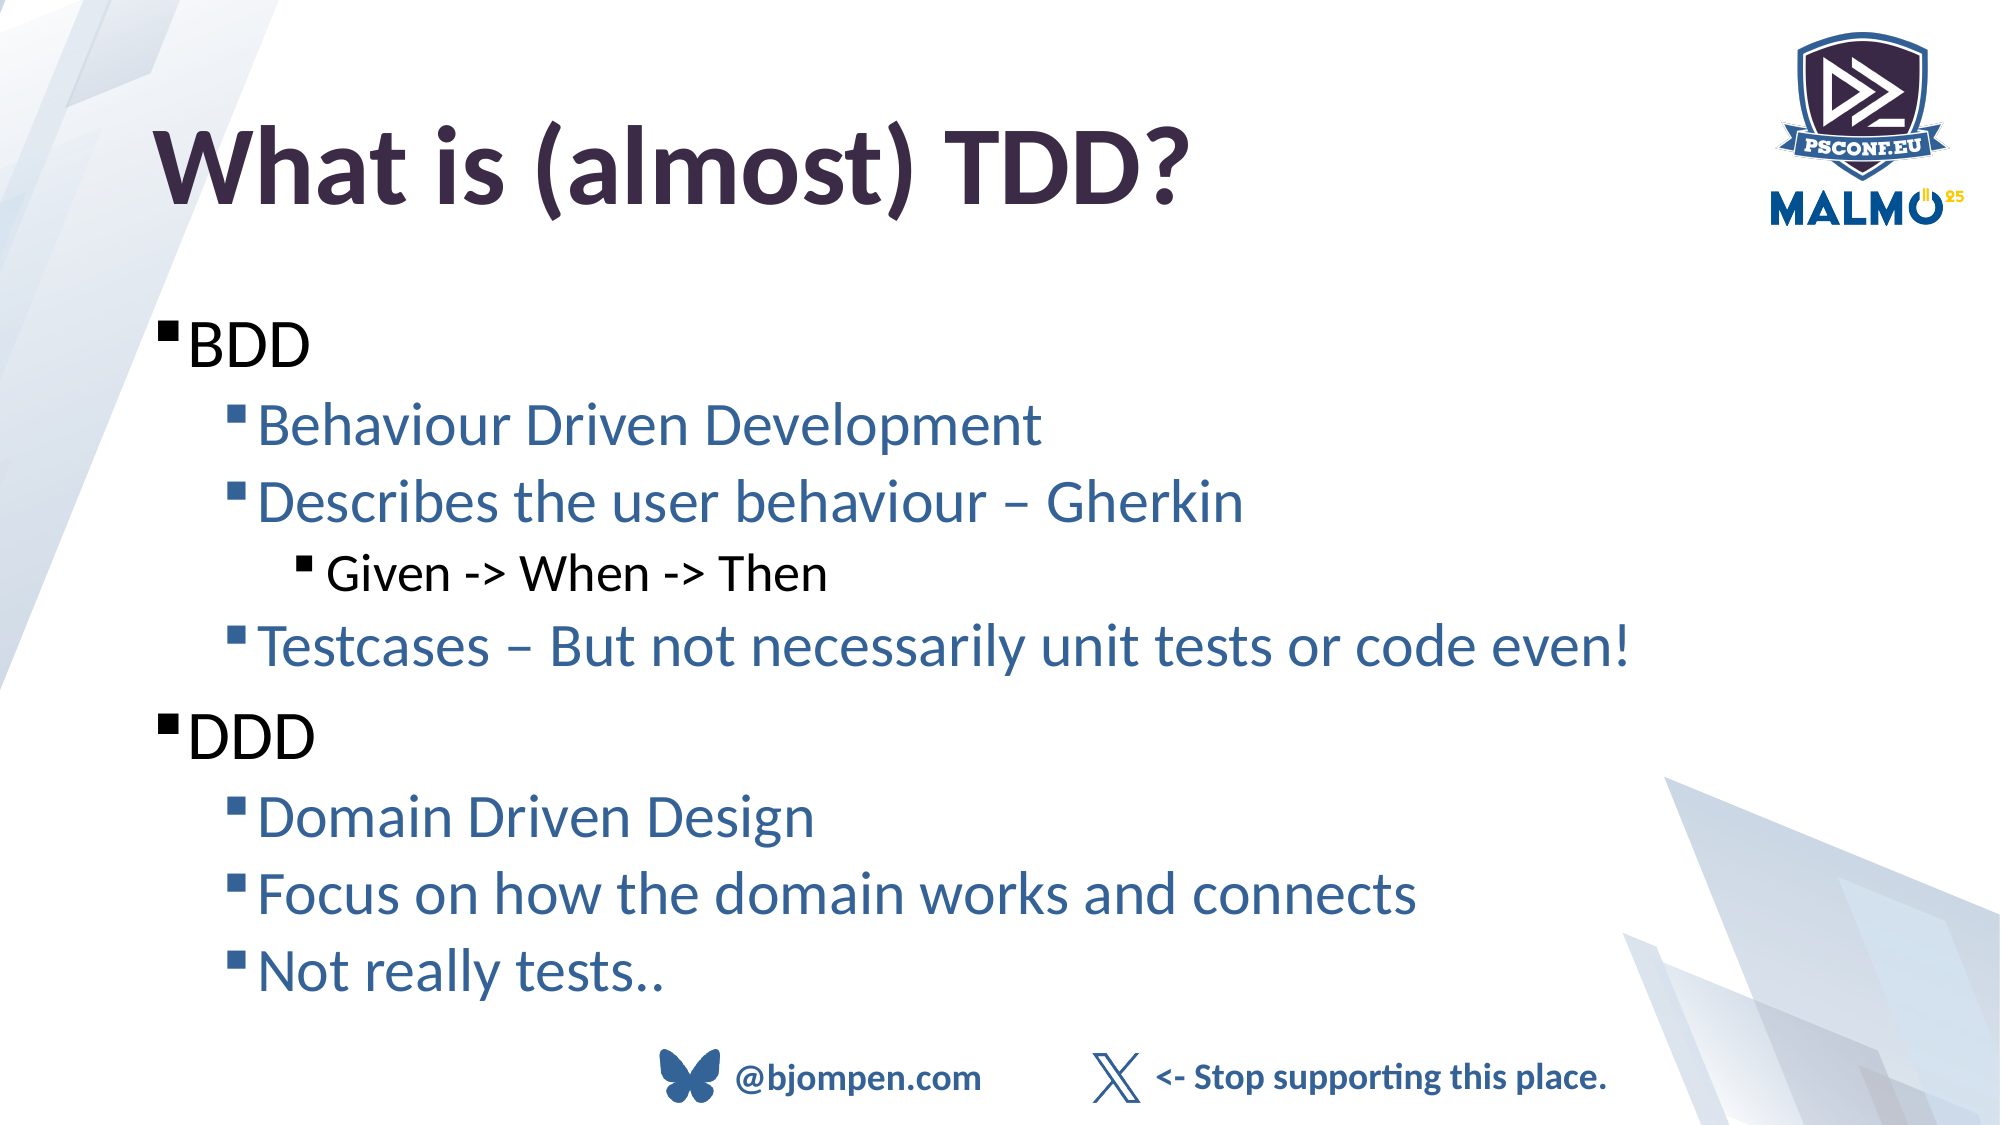

# What is (almost) TDD?
BDD
Behaviour Driven Development
Describes the user behaviour – Gherkin
Given -> When -> Then
Testcases – But not necessarily unit tests or code even!
DDD
Domain Driven Design
Focus on how the domain works and connects
Not really tests..